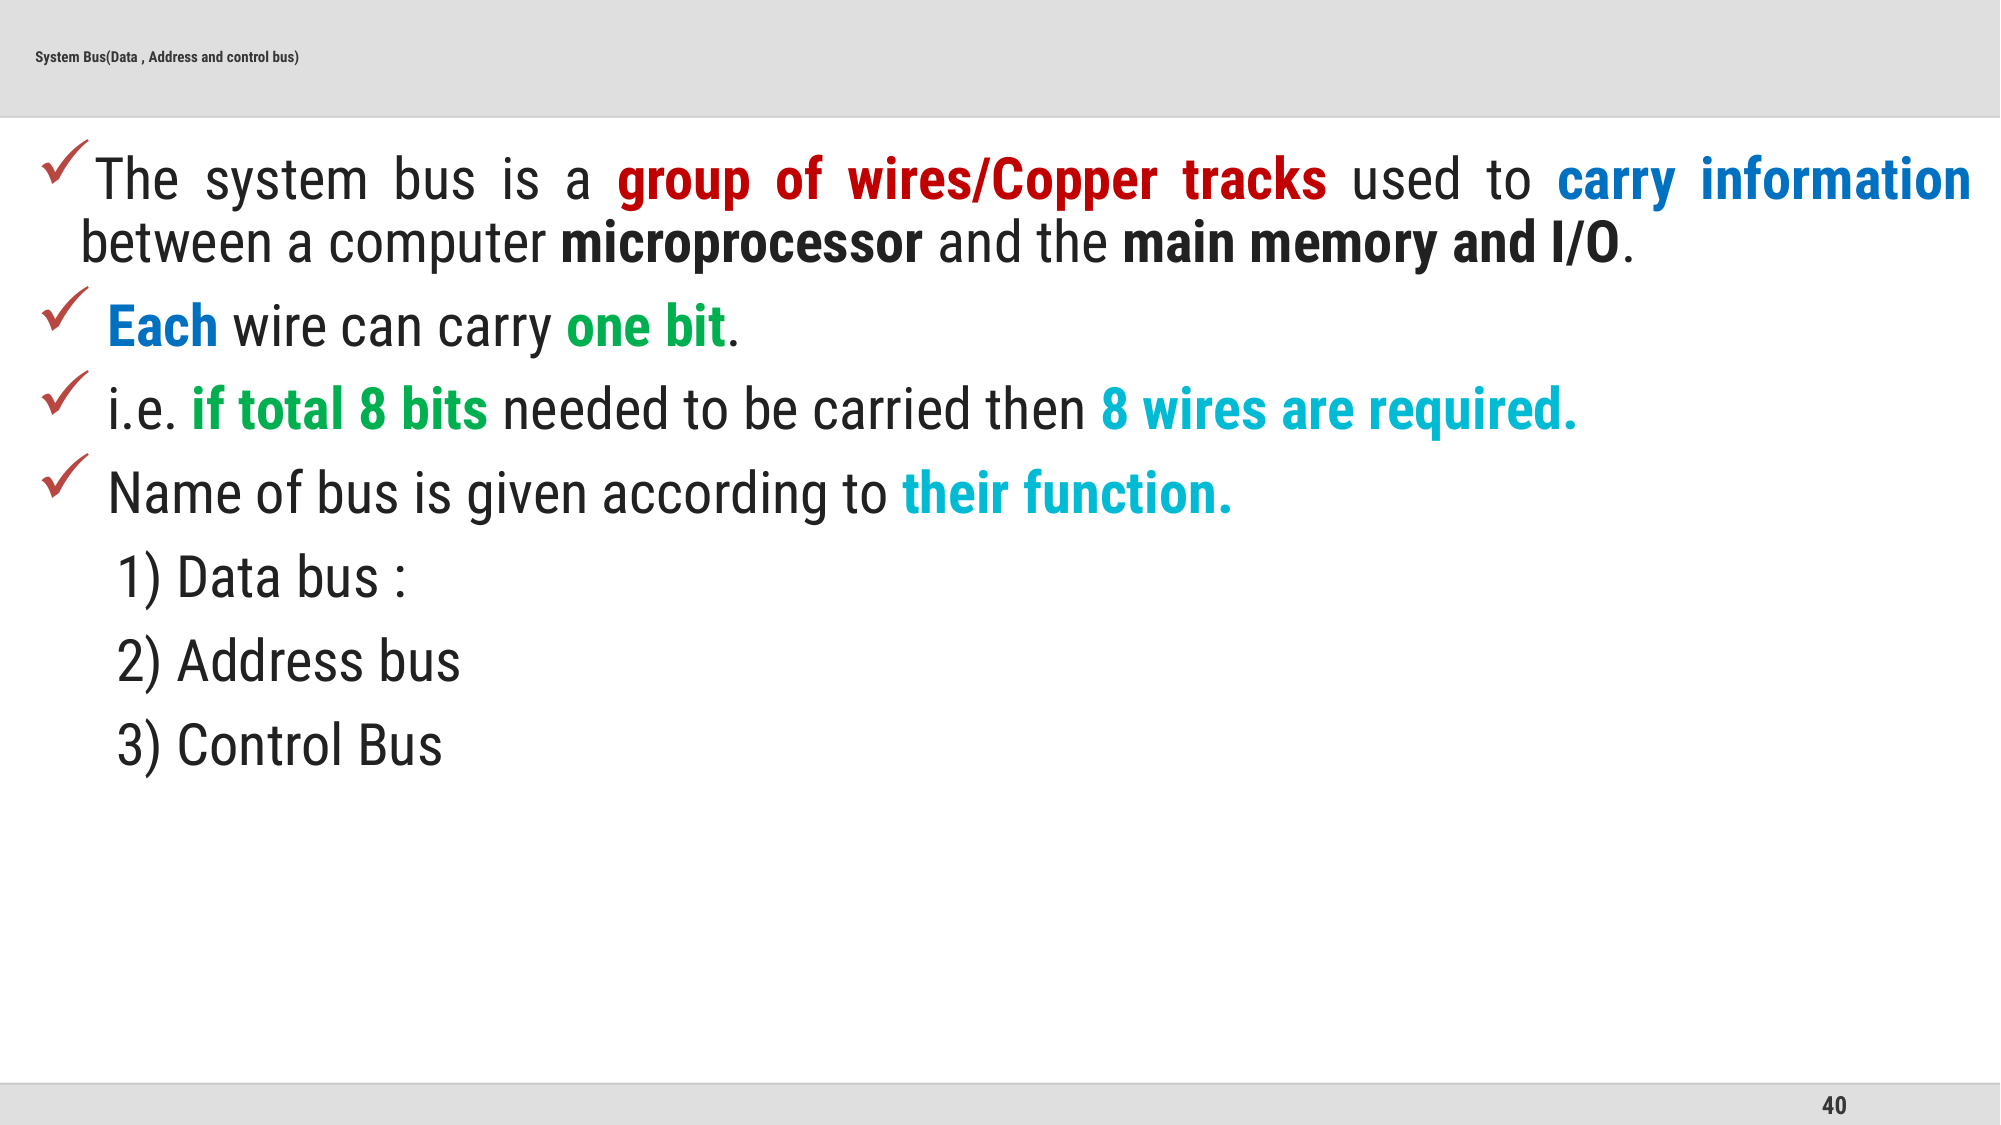

# System Bus(Data , Address and control bus)
The system bus is a group of wires/Copper tracks used to carry information between a computer microprocessor and the main memory and I/O.
 Each wire can carry one bit.
 i.e. if total 8 bits needed to be carried then 8 wires are required.
 Name of bus is given according to their function.
      1) Data bus :
      2) Address bus
      3) Control Bus